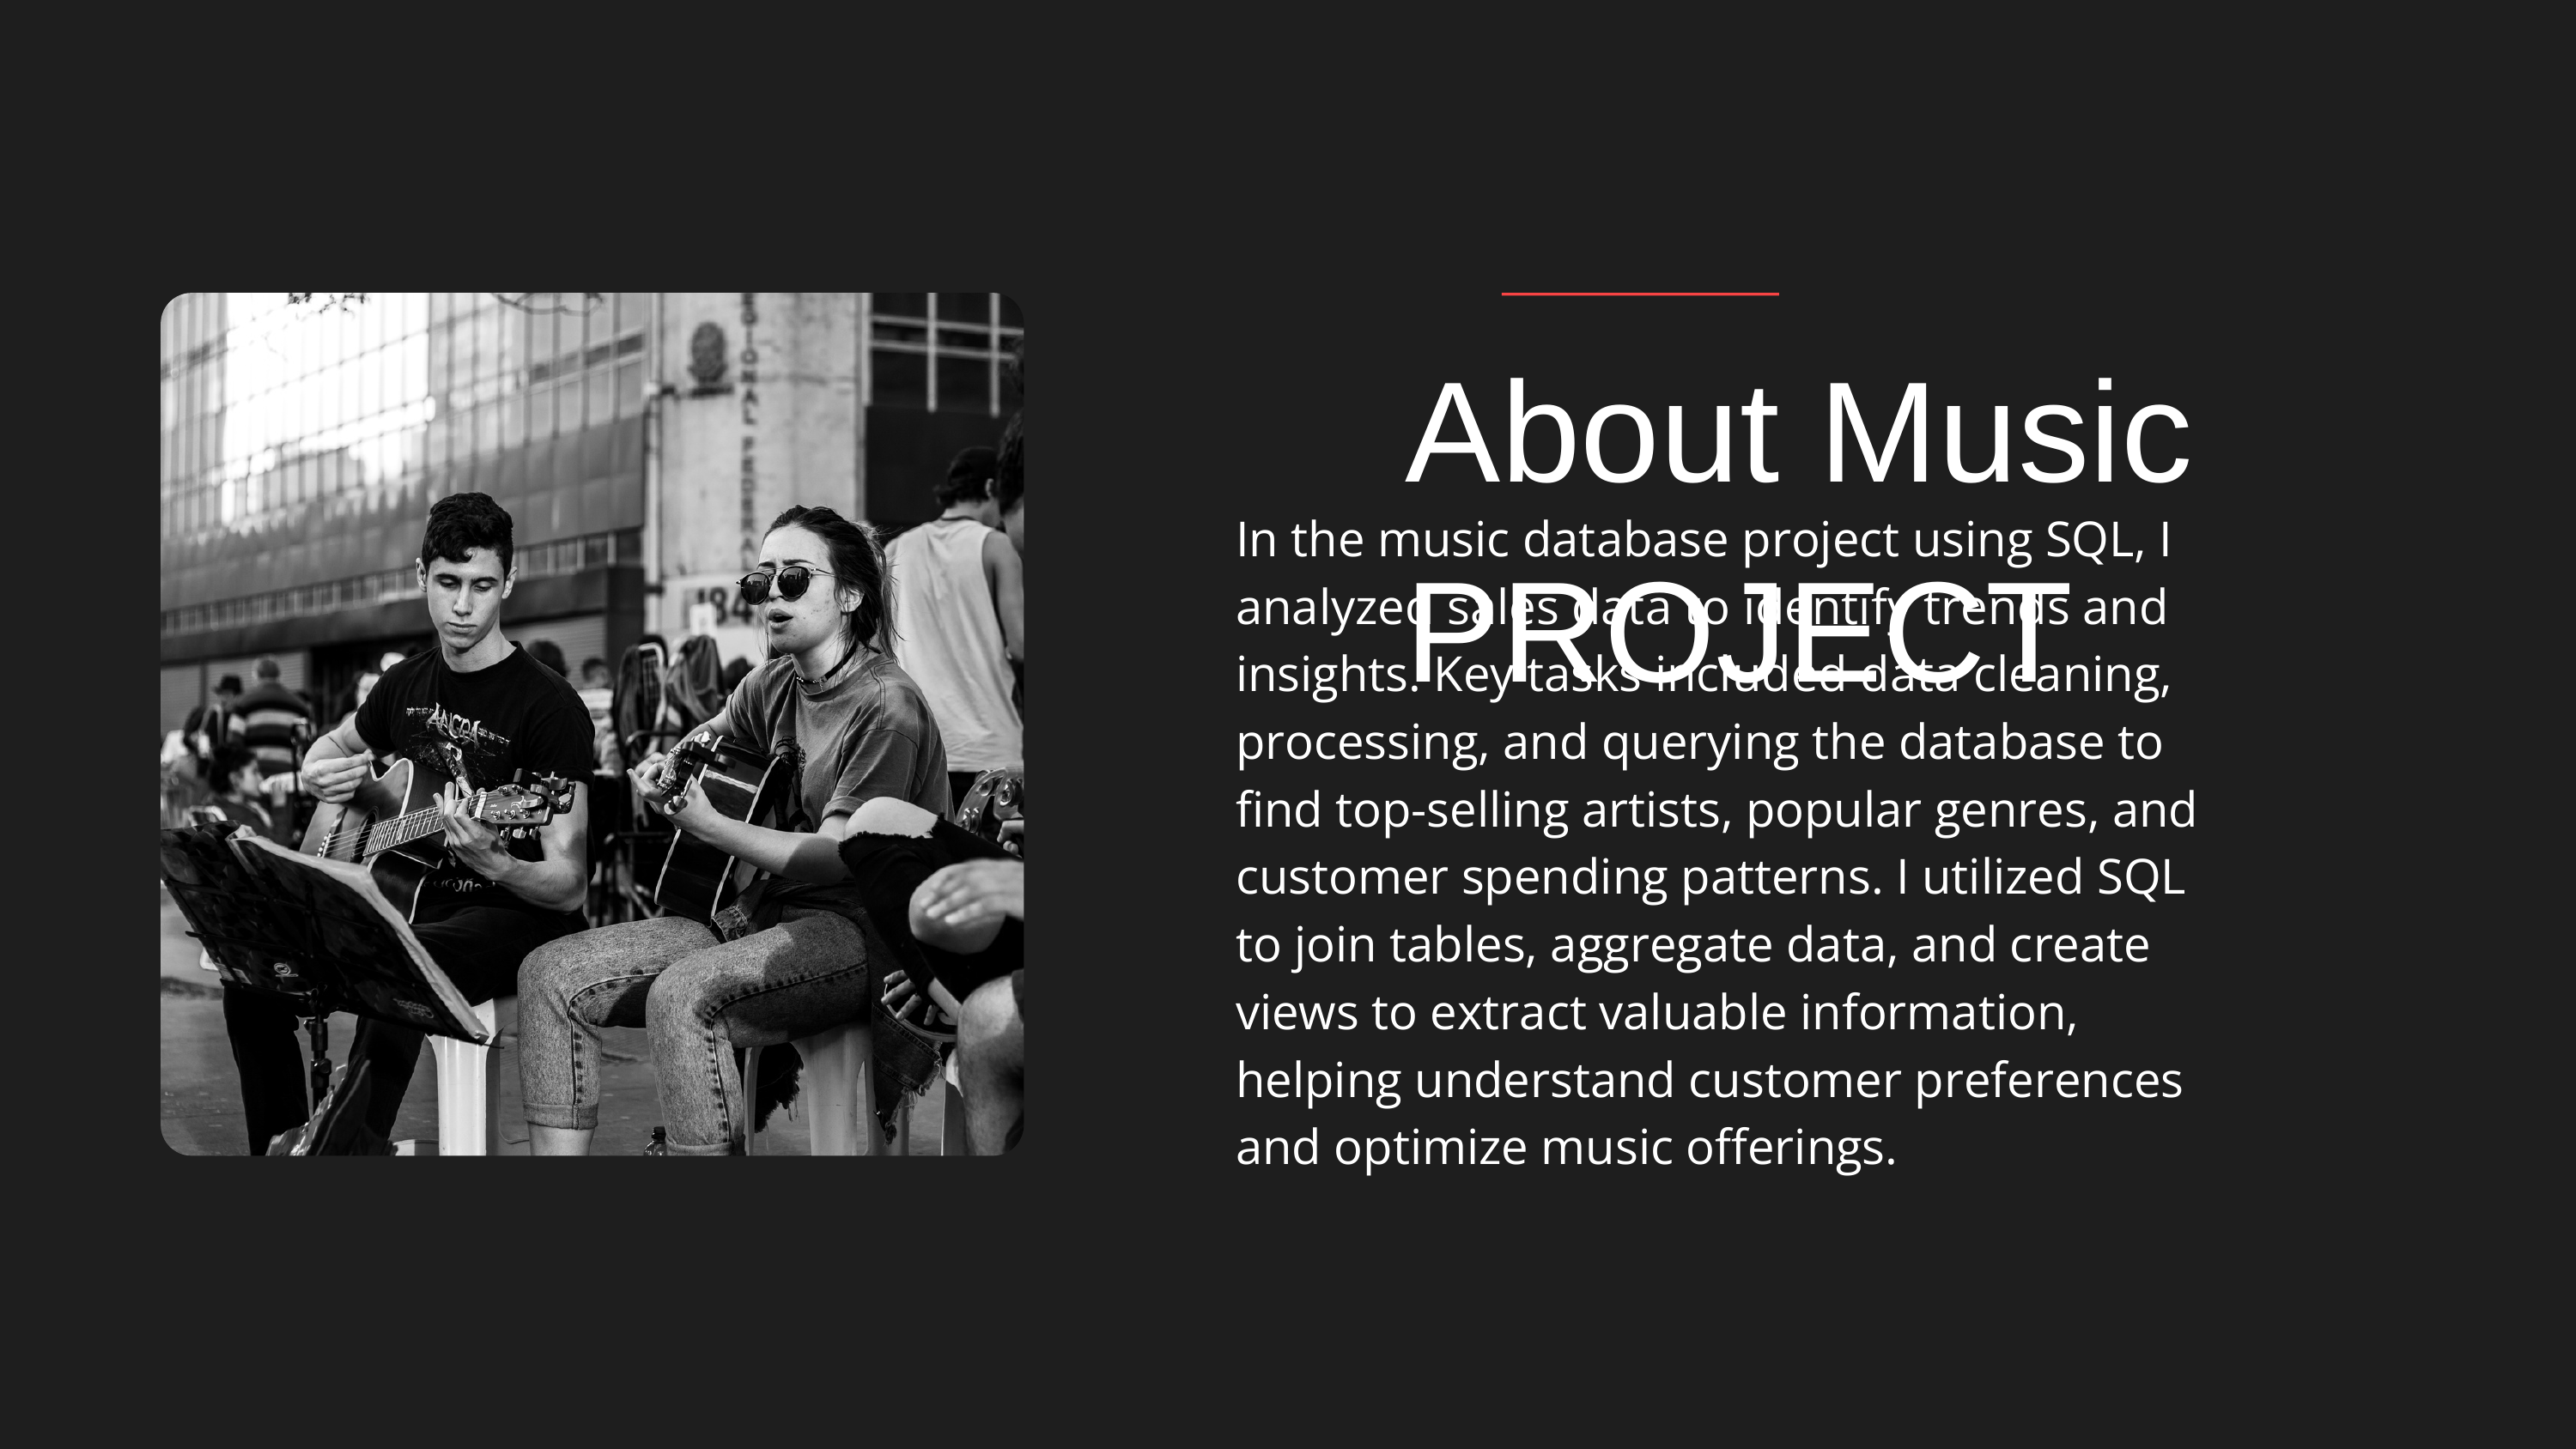

About Music PROJECT
In the music database project using SQL, I analyzed sales data to identify trends and insights. Key tasks included data cleaning, processing, and querying the database to find top-selling artists, popular genres, and customer spending patterns. I utilized SQL to join tables, aggregate data, and create views to extract valuable information, helping understand customer preferences and optimize music offerings.